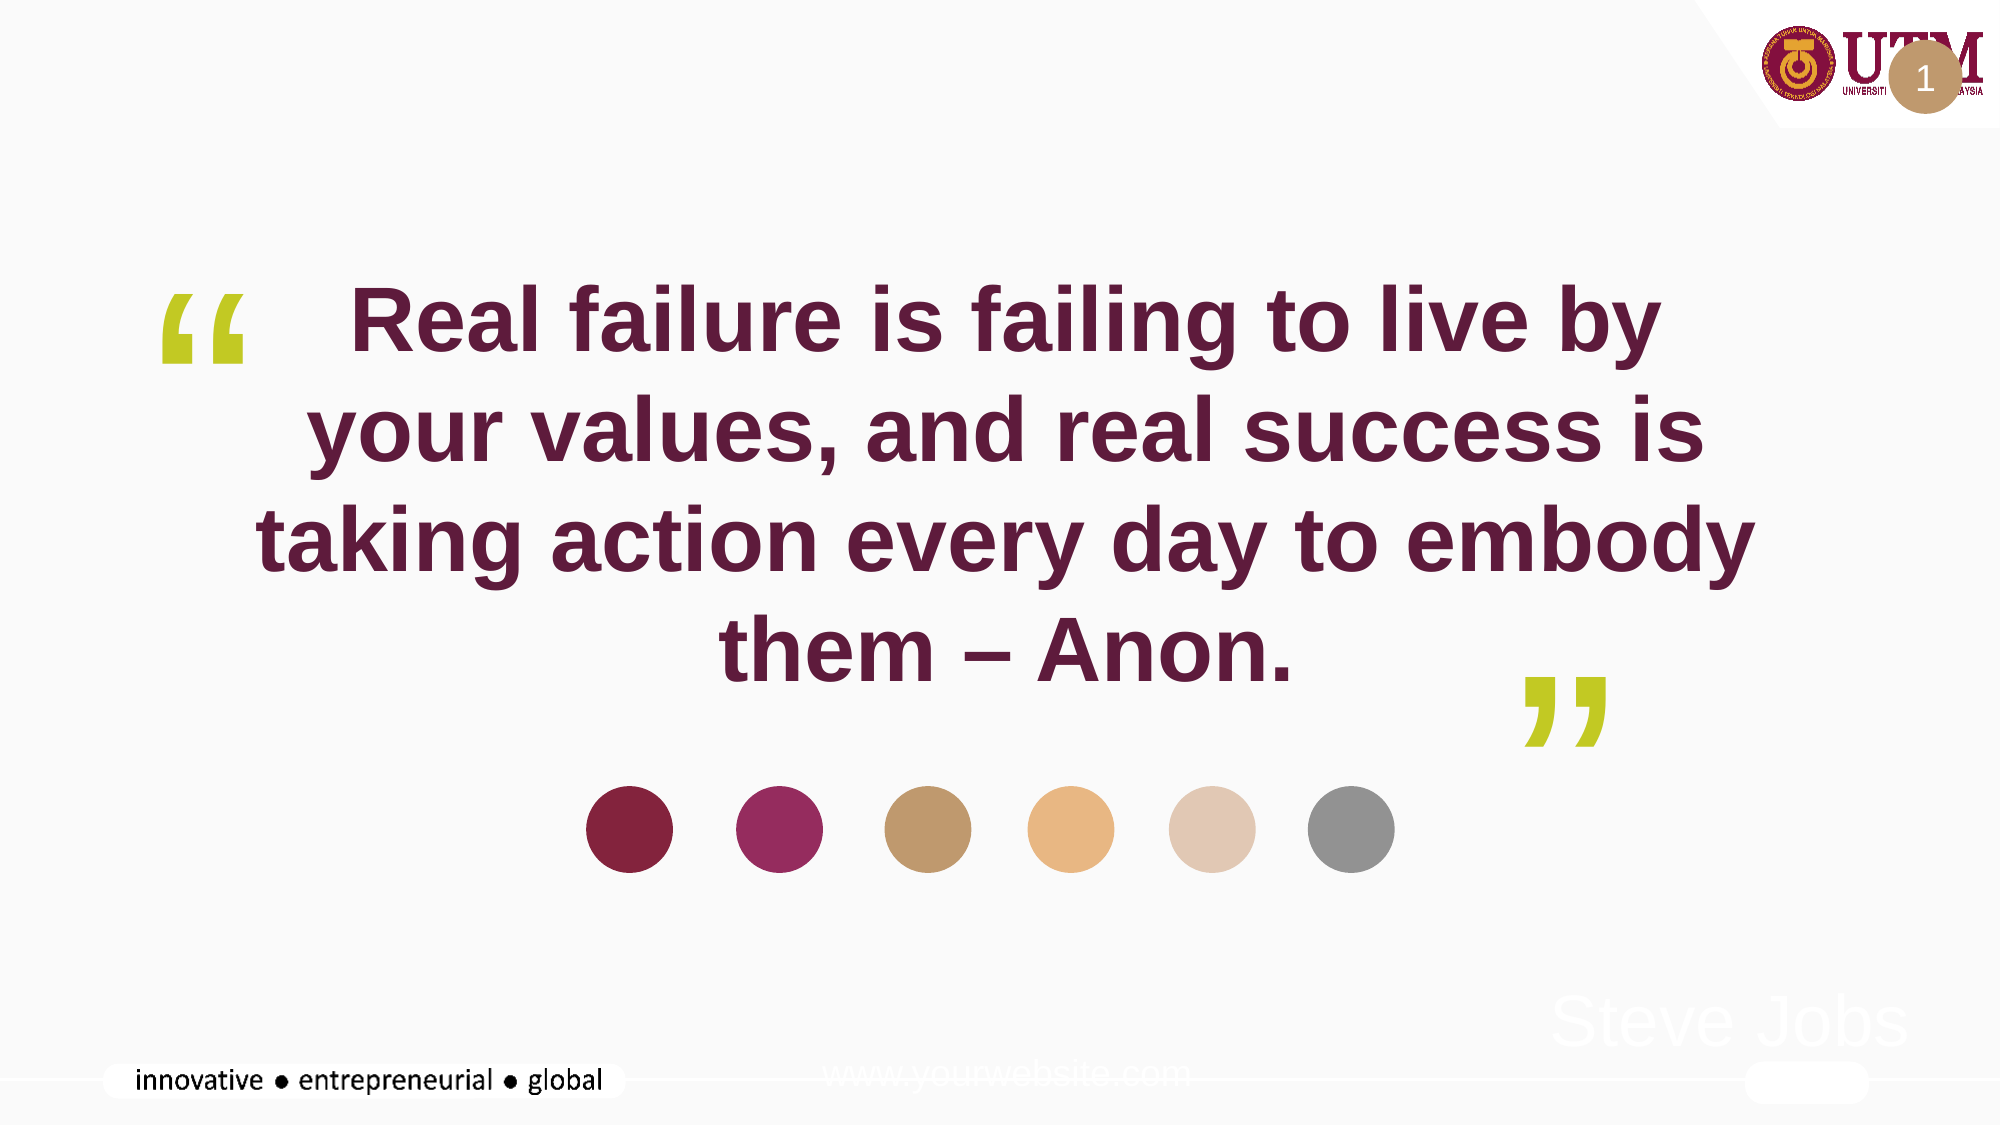

1
“
Real failure is failing to live by your values, and real success is taking action every day to embody them – Anon.
”

Steve Jobs
www.yourwebsite.com